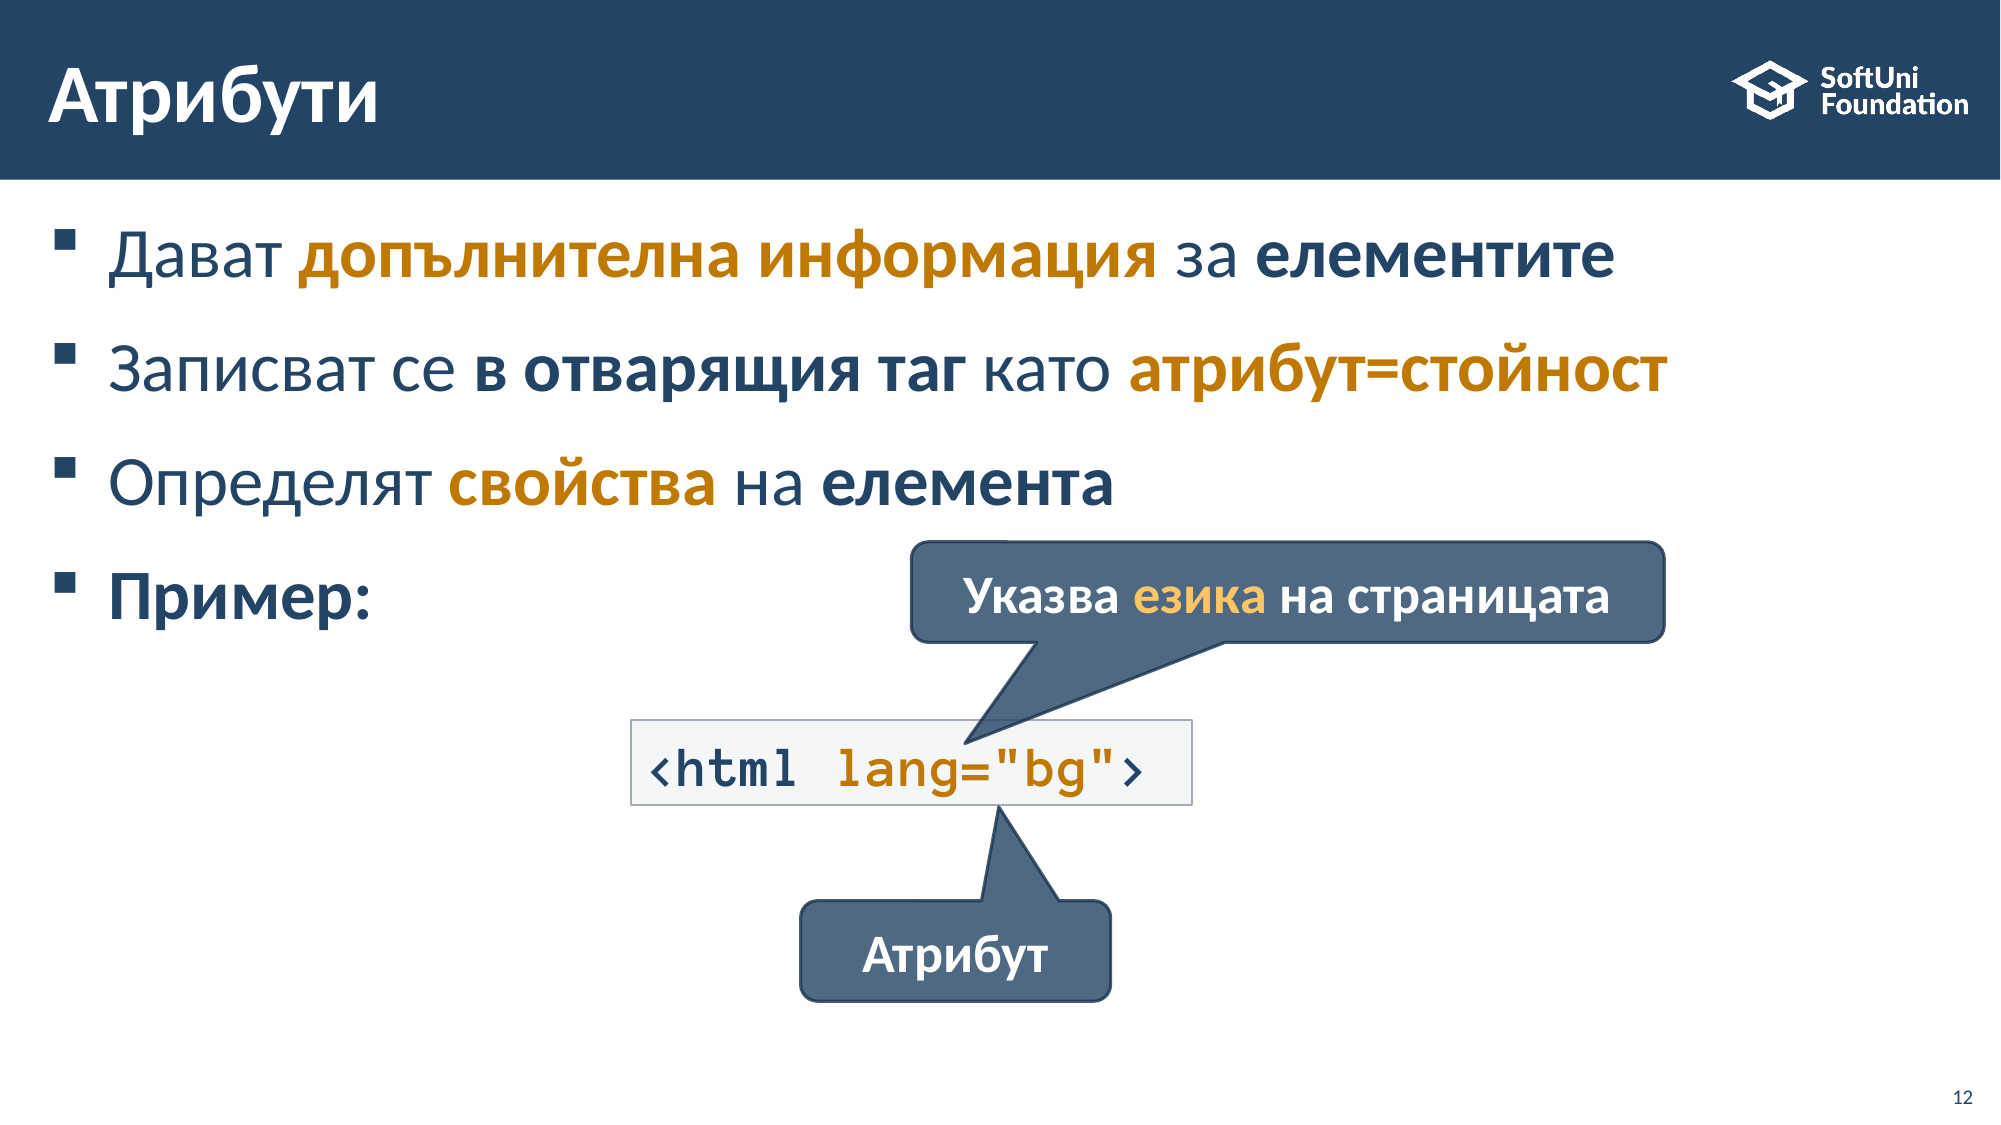

# Атрибути
Дават допълнителна информация за елементите
Записват се в отварящия таг като атрибут=стойност
Определят свойства на елемента
Пример:
Указва езика на страницата
<html lang="bg">
Атрибут
12